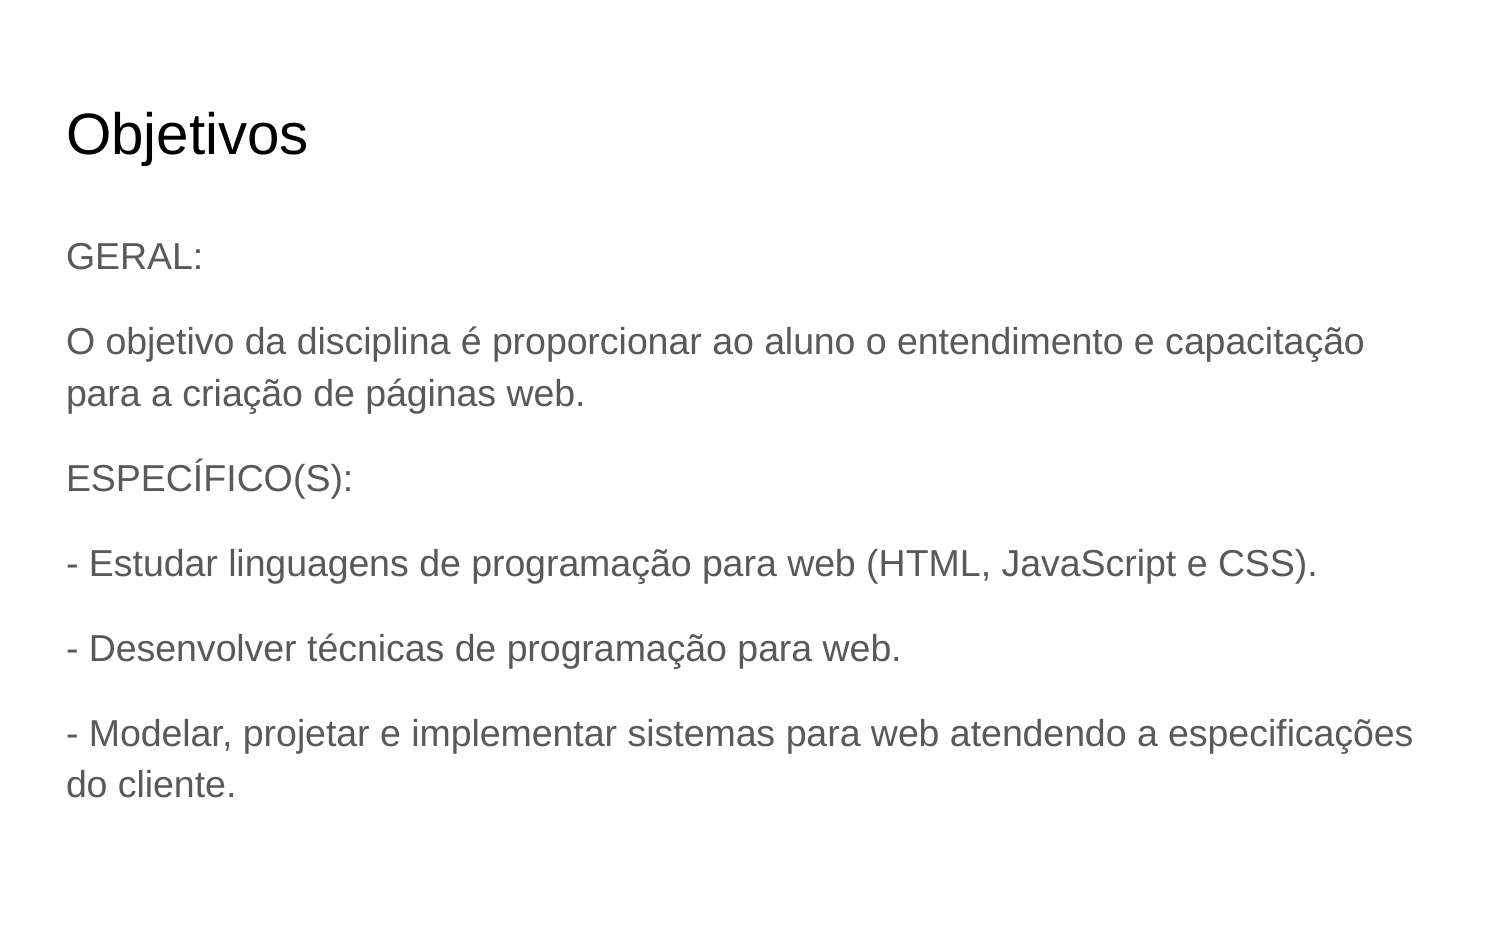

# Objetivos
GERAL:
O objetivo da disciplina é proporcionar ao aluno o entendimento e capacitação para a criação de páginas web.
ESPECÍFICO(S):
- Estudar linguagens de programação para web (HTML, JavaScript e CSS).
- Desenvolver técnicas de programação para web.
- Modelar, projetar e implementar sistemas para web atendendo a especificações do cliente.